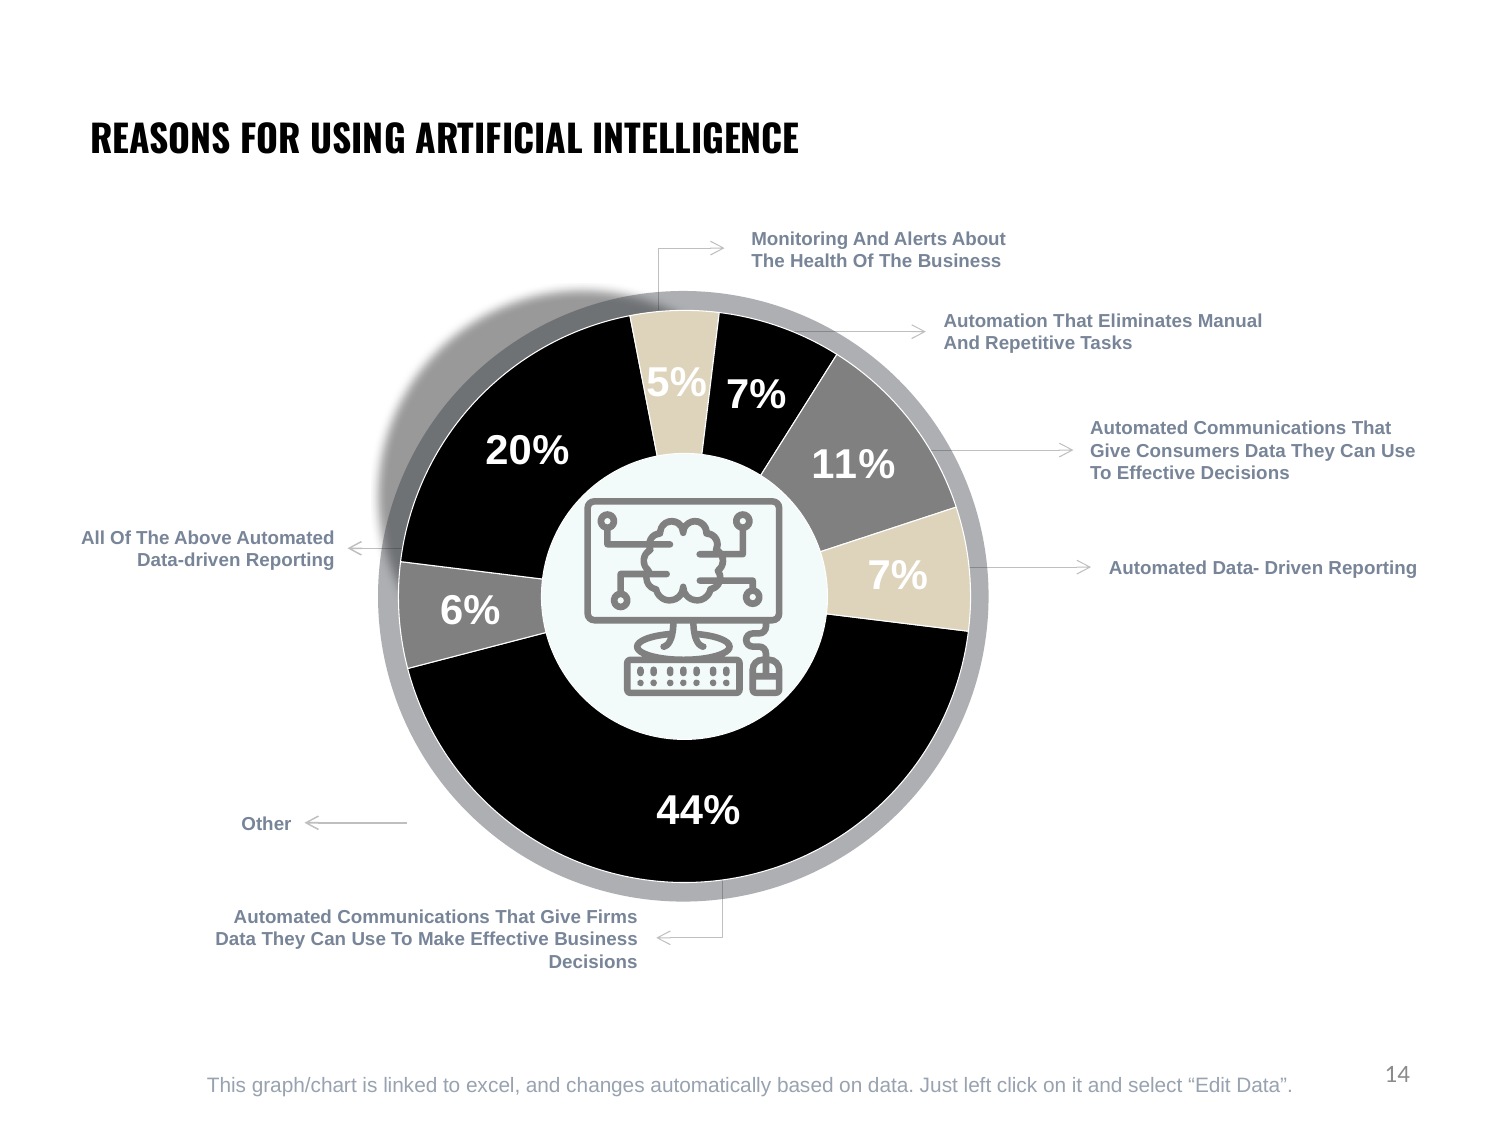

# Reasons for using Artificial Intelligence
Monitoring And Alerts About The Health Of The Business
Automation That Eliminates Manual And Repetitive Tasks
Automated Communications That Give Consumers Data They Can Use To Effective Decisions
All Of The Above Automated Data-driven Reporting
Automated Data- Driven Reporting
Other
Automated Communications That Give Firms Data They Can Use To Make Effective Business Decisions

### Chart

| Category | Column1 |
|---|---|
| Automated communications that give firms data they can use to make effective business decisions | 0.44 |
| Other | 0.06 |
| All of the above Automated data-driven reporting | 0.2 |
| Monitoring and alerts about the health of the business  | 0.05 |
| Automation that eliminates manual and repetitive tasks | 0.07 |
| Automated Communications that give consumers data they can use to effective decisions | 0.11 |
| Automated data- driven reporting | 0.06999999999999999 |

14
This graph/chart is linked to excel, and changes automatically based on data. Just left click on it and select “Edit Data”.